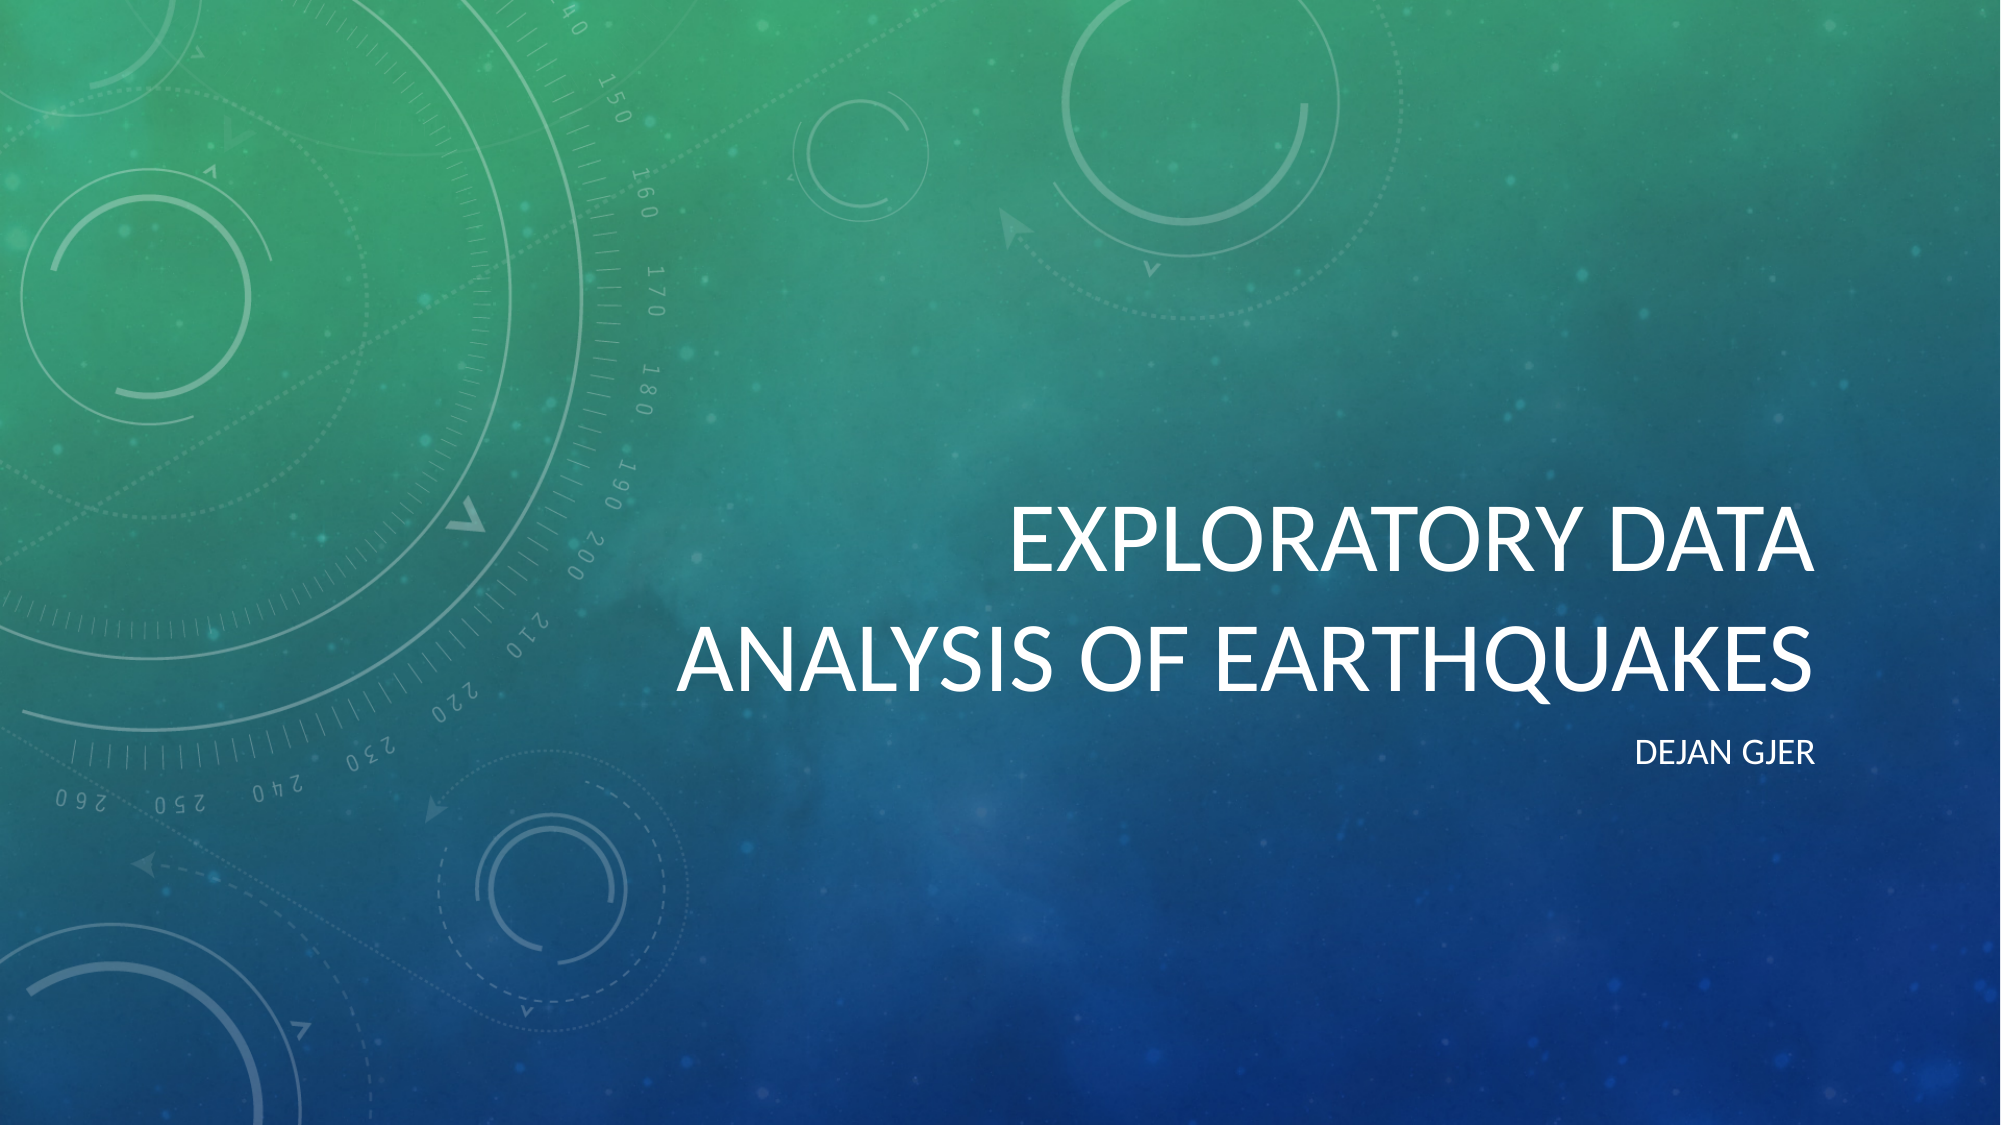

# Exploratory Data Analysis of earthQUAKES
Dejan Gjer